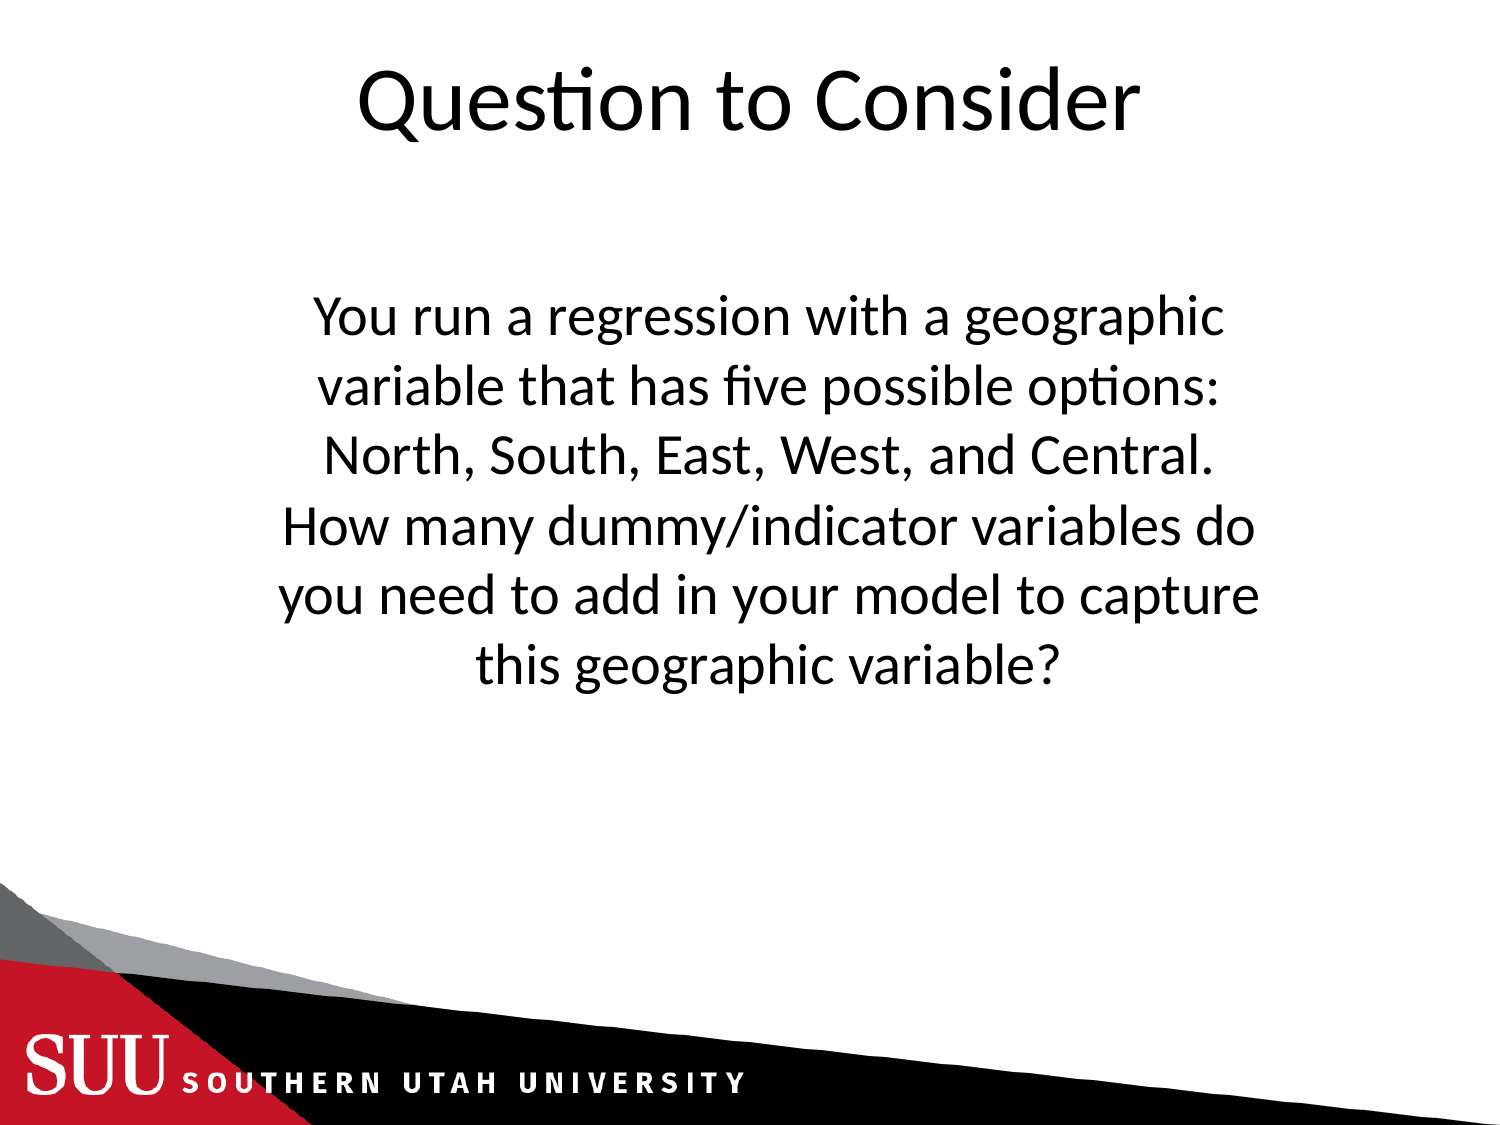

# Question to Consider
You run a regression with a geographic variable that has five possible options: North, South, East, West, and Central. How many dummy/indicator variables do you need to add in your model to capture this geographic variable?